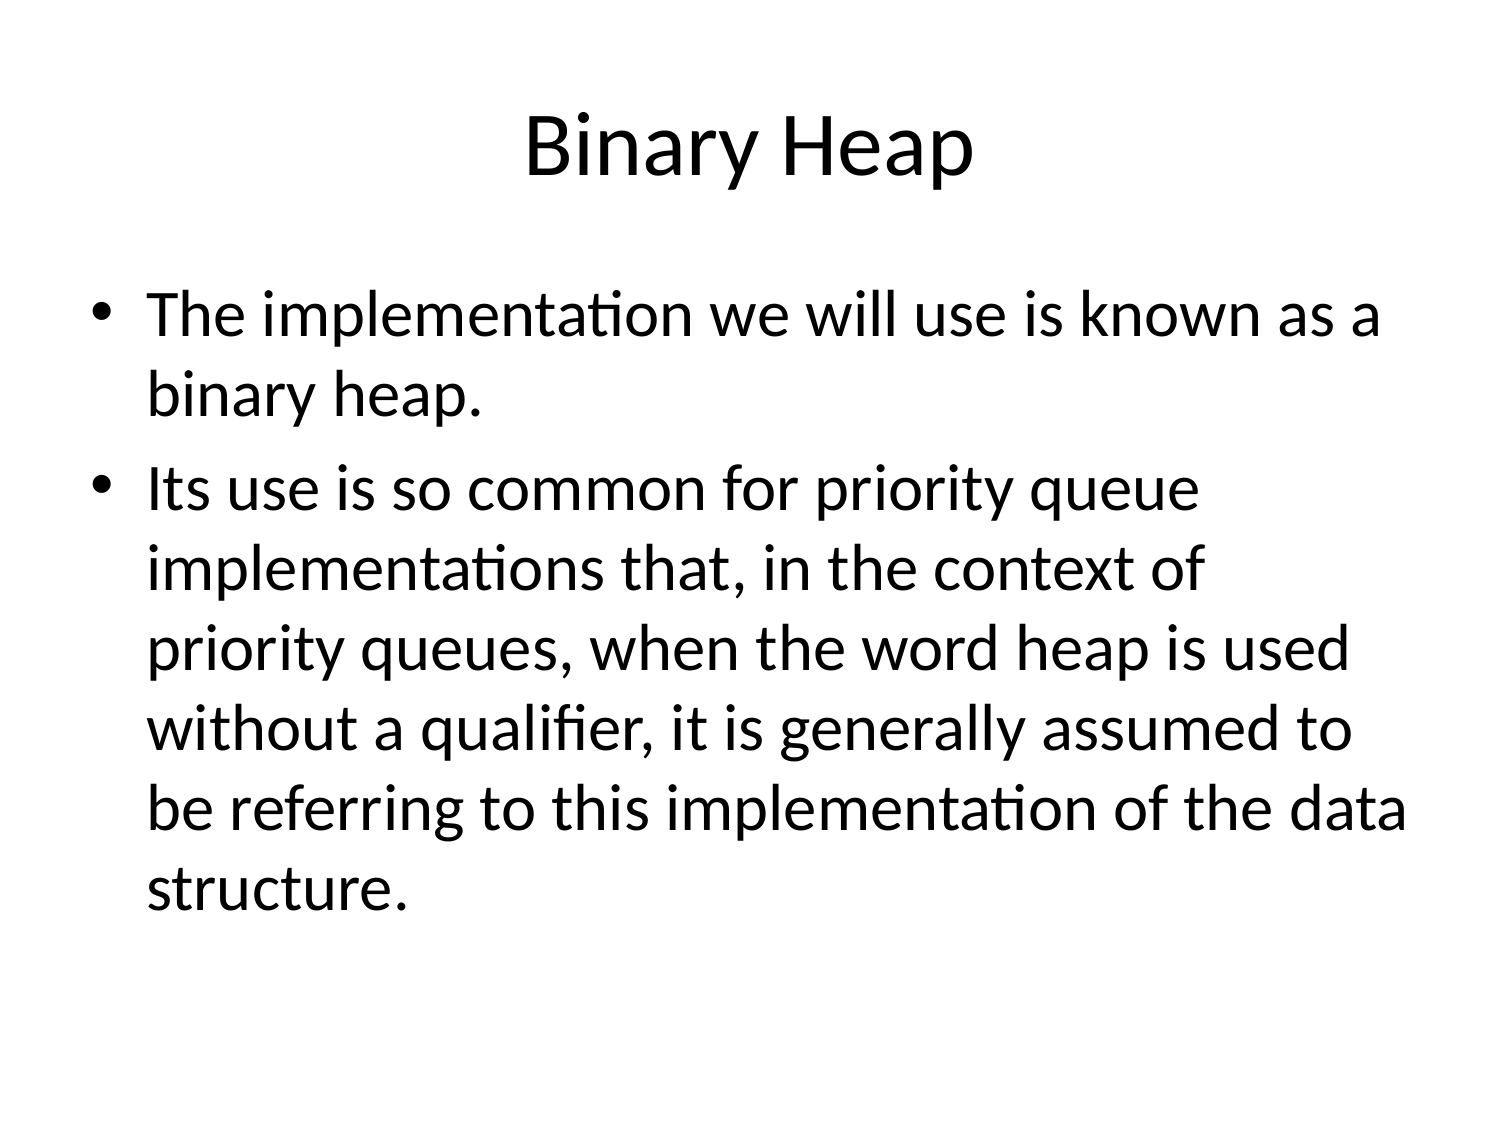

# Binary Heap
The implementation we will use is known as a binary heap.
Its use is so common for priority queue implementations that, in the context of priority queues, when the word heap is used without a qualifier, it is generally assumed to be referring to this implementation of the data structure.